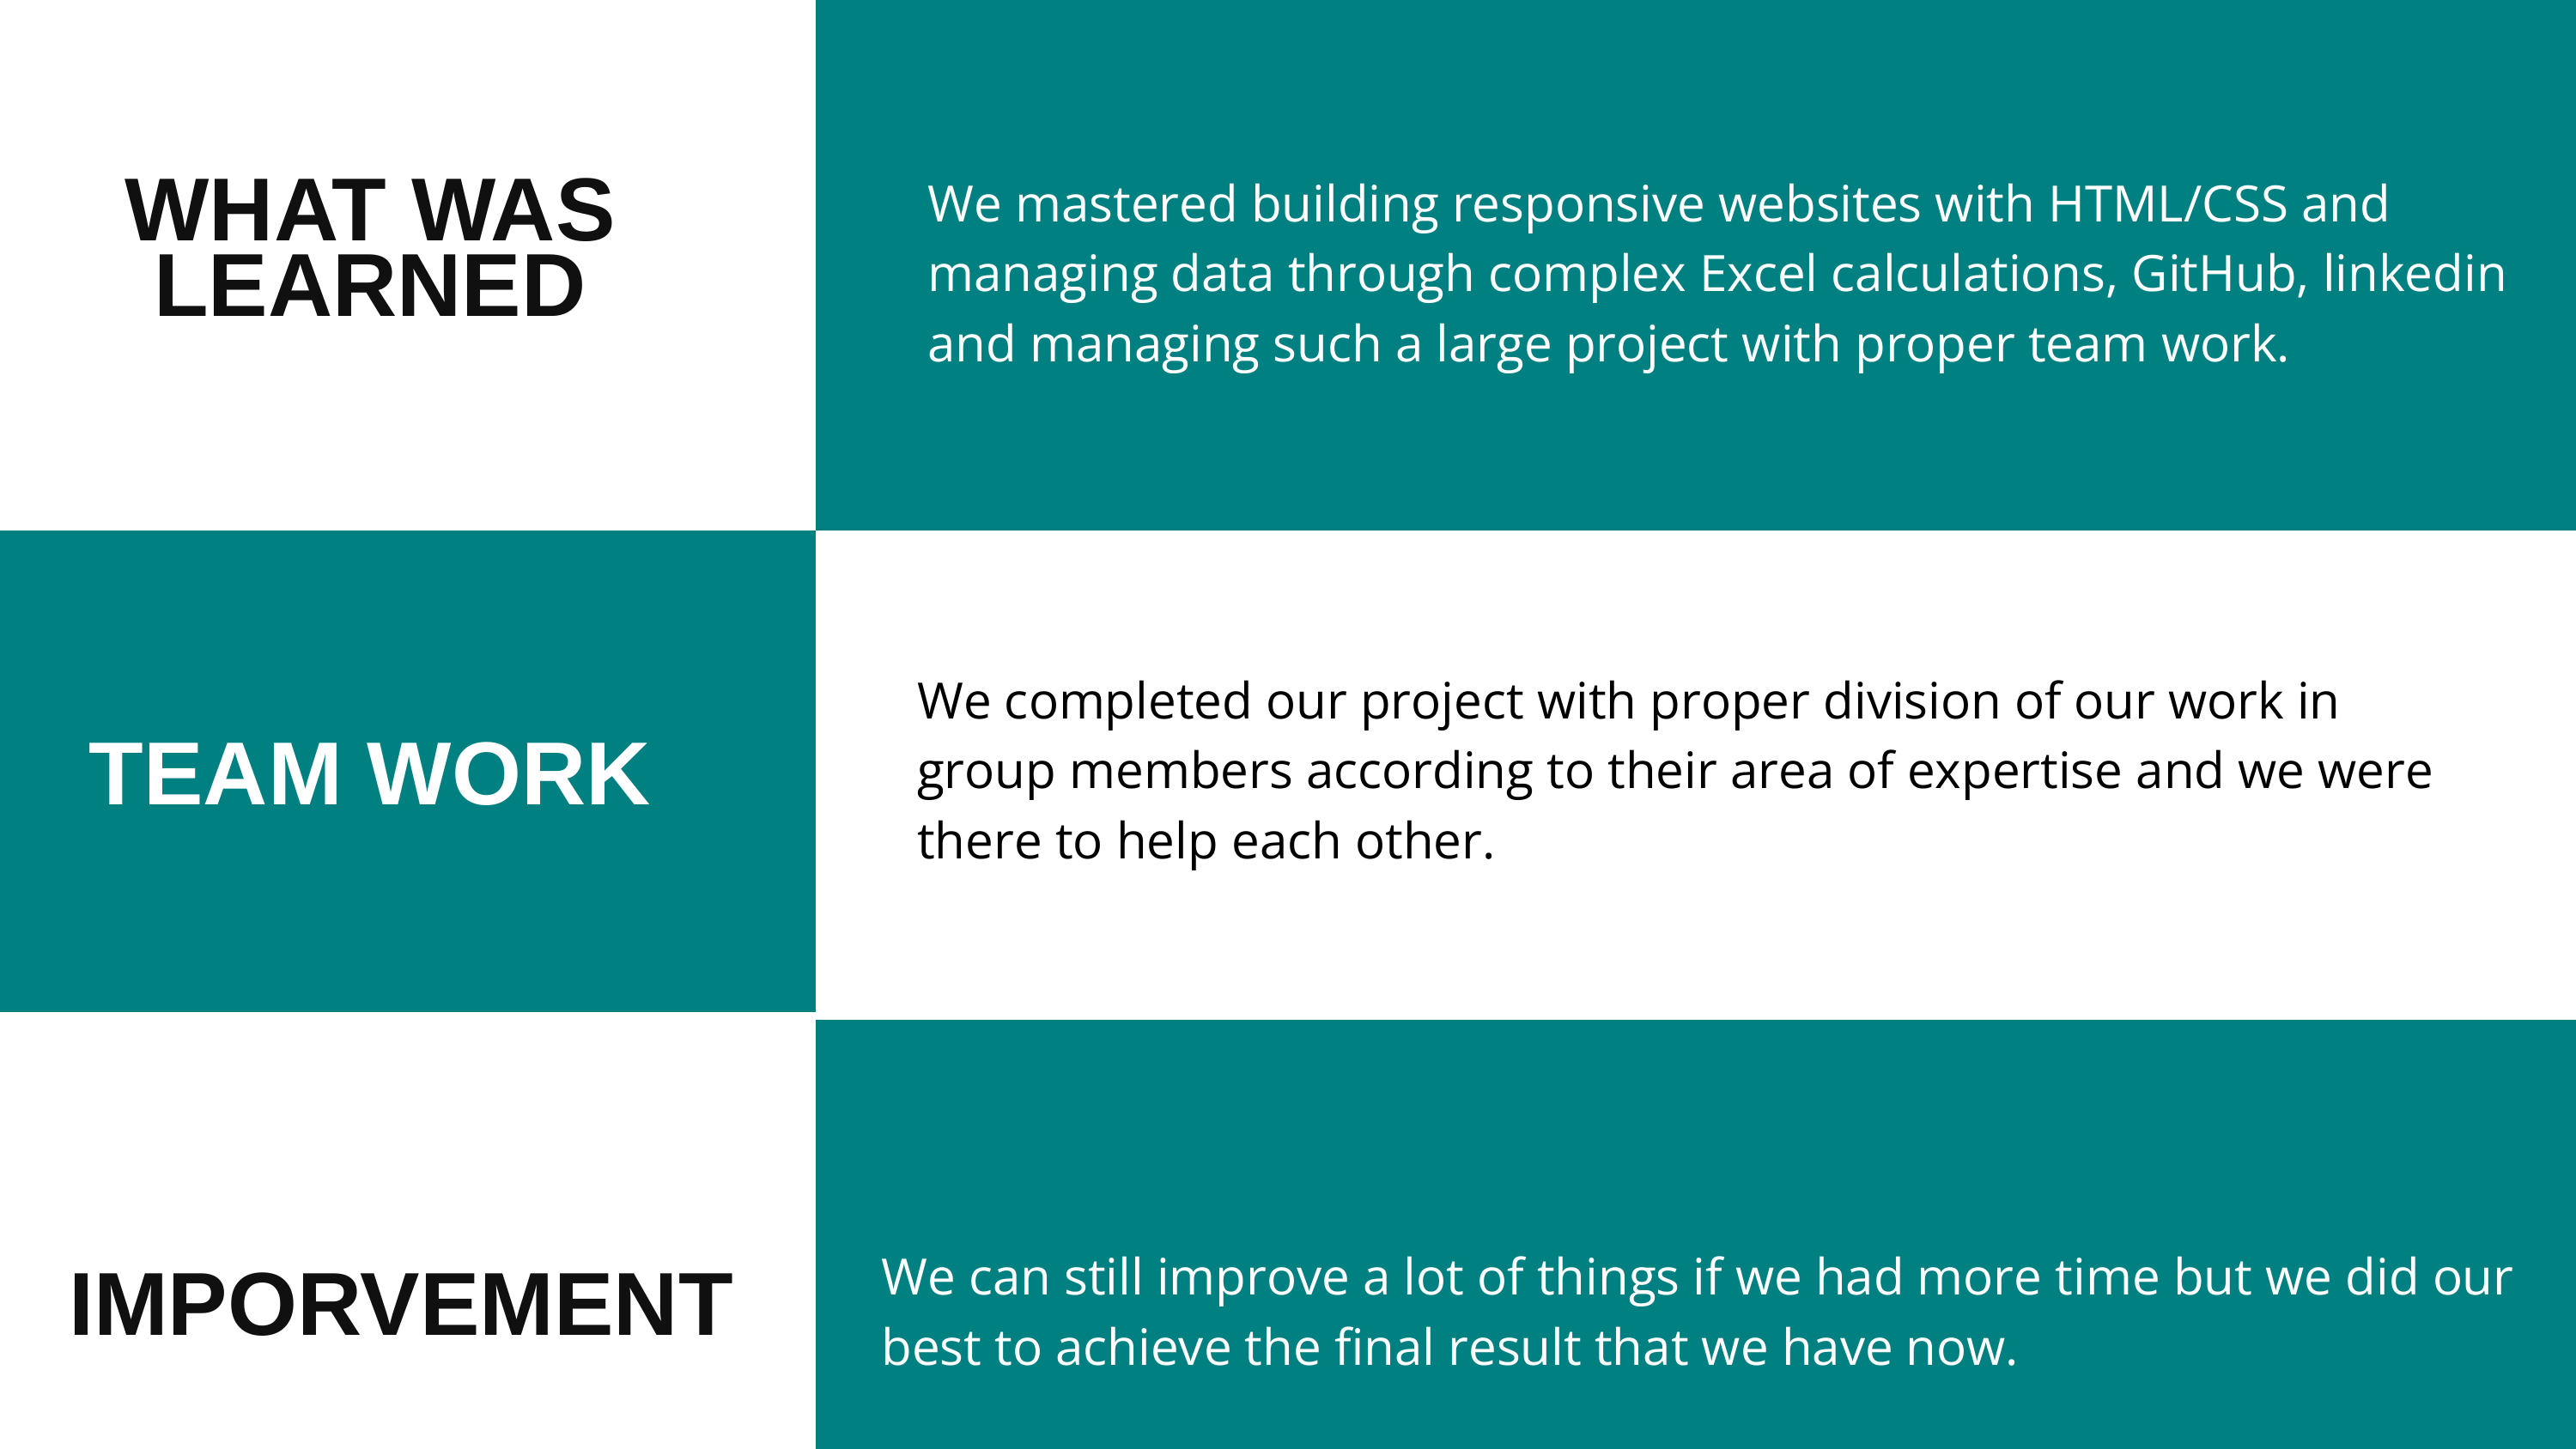

We mastered building responsive websites with HTML/CSS and managing data through complex Excel calculations, GitHub, linkedin and managing such a large project with proper team work.
WHAT WAS LEARNED

We completed our project with proper division of our work in group members according to their area of expertise and we were there to help each other.
TEAM WORK
We can still improve a lot of things if we had more time but we did our best to achieve the final result that we have now.
IMPORVEMENT